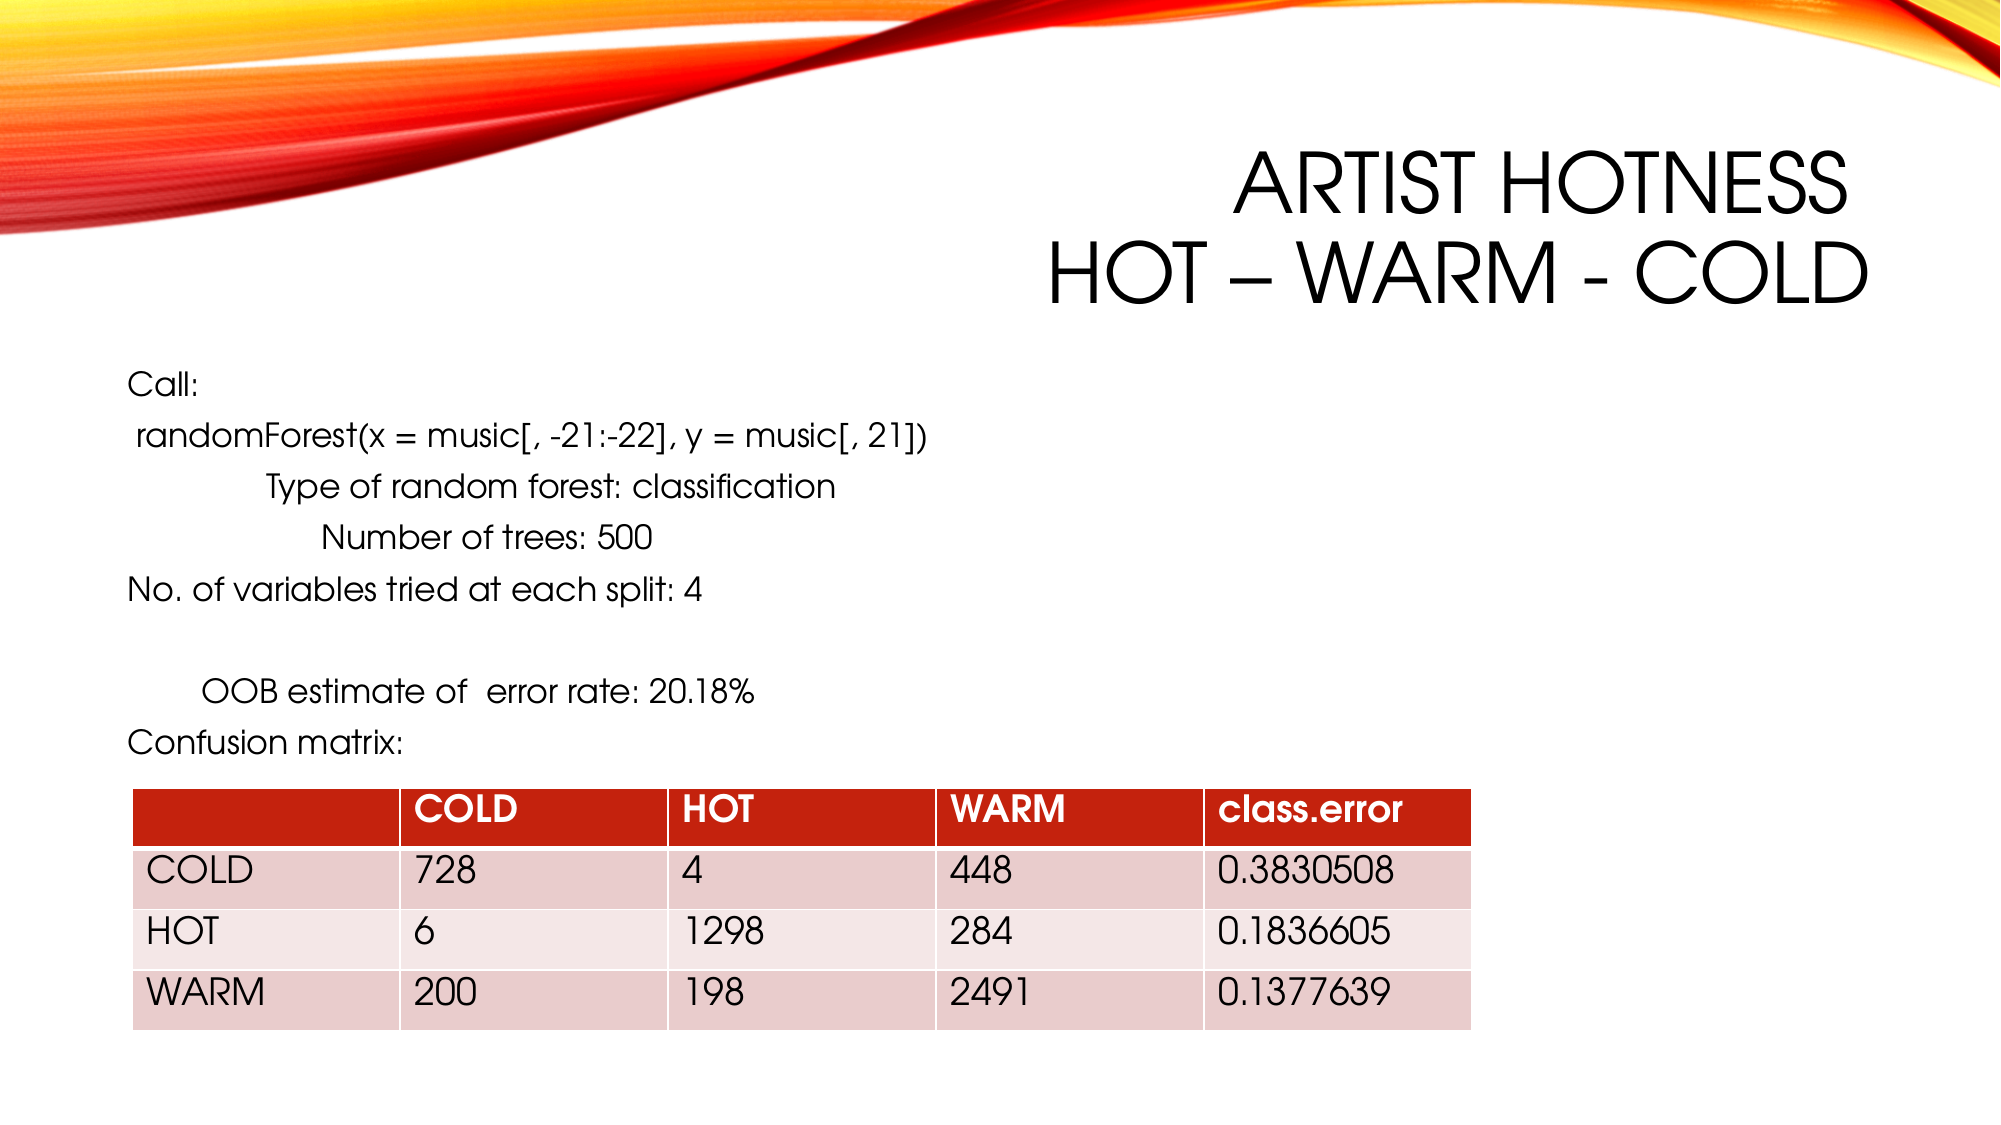

# Artist hotness hot – warm - cold
Call:
 randomForest(x = music[, -21:-22], y = music[, 21])
               Type of random forest: classification
                     Number of trees: 500
No. of variables tried at each split: 4

        OOB estimate of  error rate: 20.18%
Confusion matrix:
|  | COLD | HOT | WARM | class.error |
| --- | --- | --- | --- | --- |
| COLD | 728 | 4 | 448 | 0.3830508 |
| HOT | 6 | 1298 | 284 | 0.1836605 |
| WARM | 200 | 198 | 2491 | 0.1377639 |